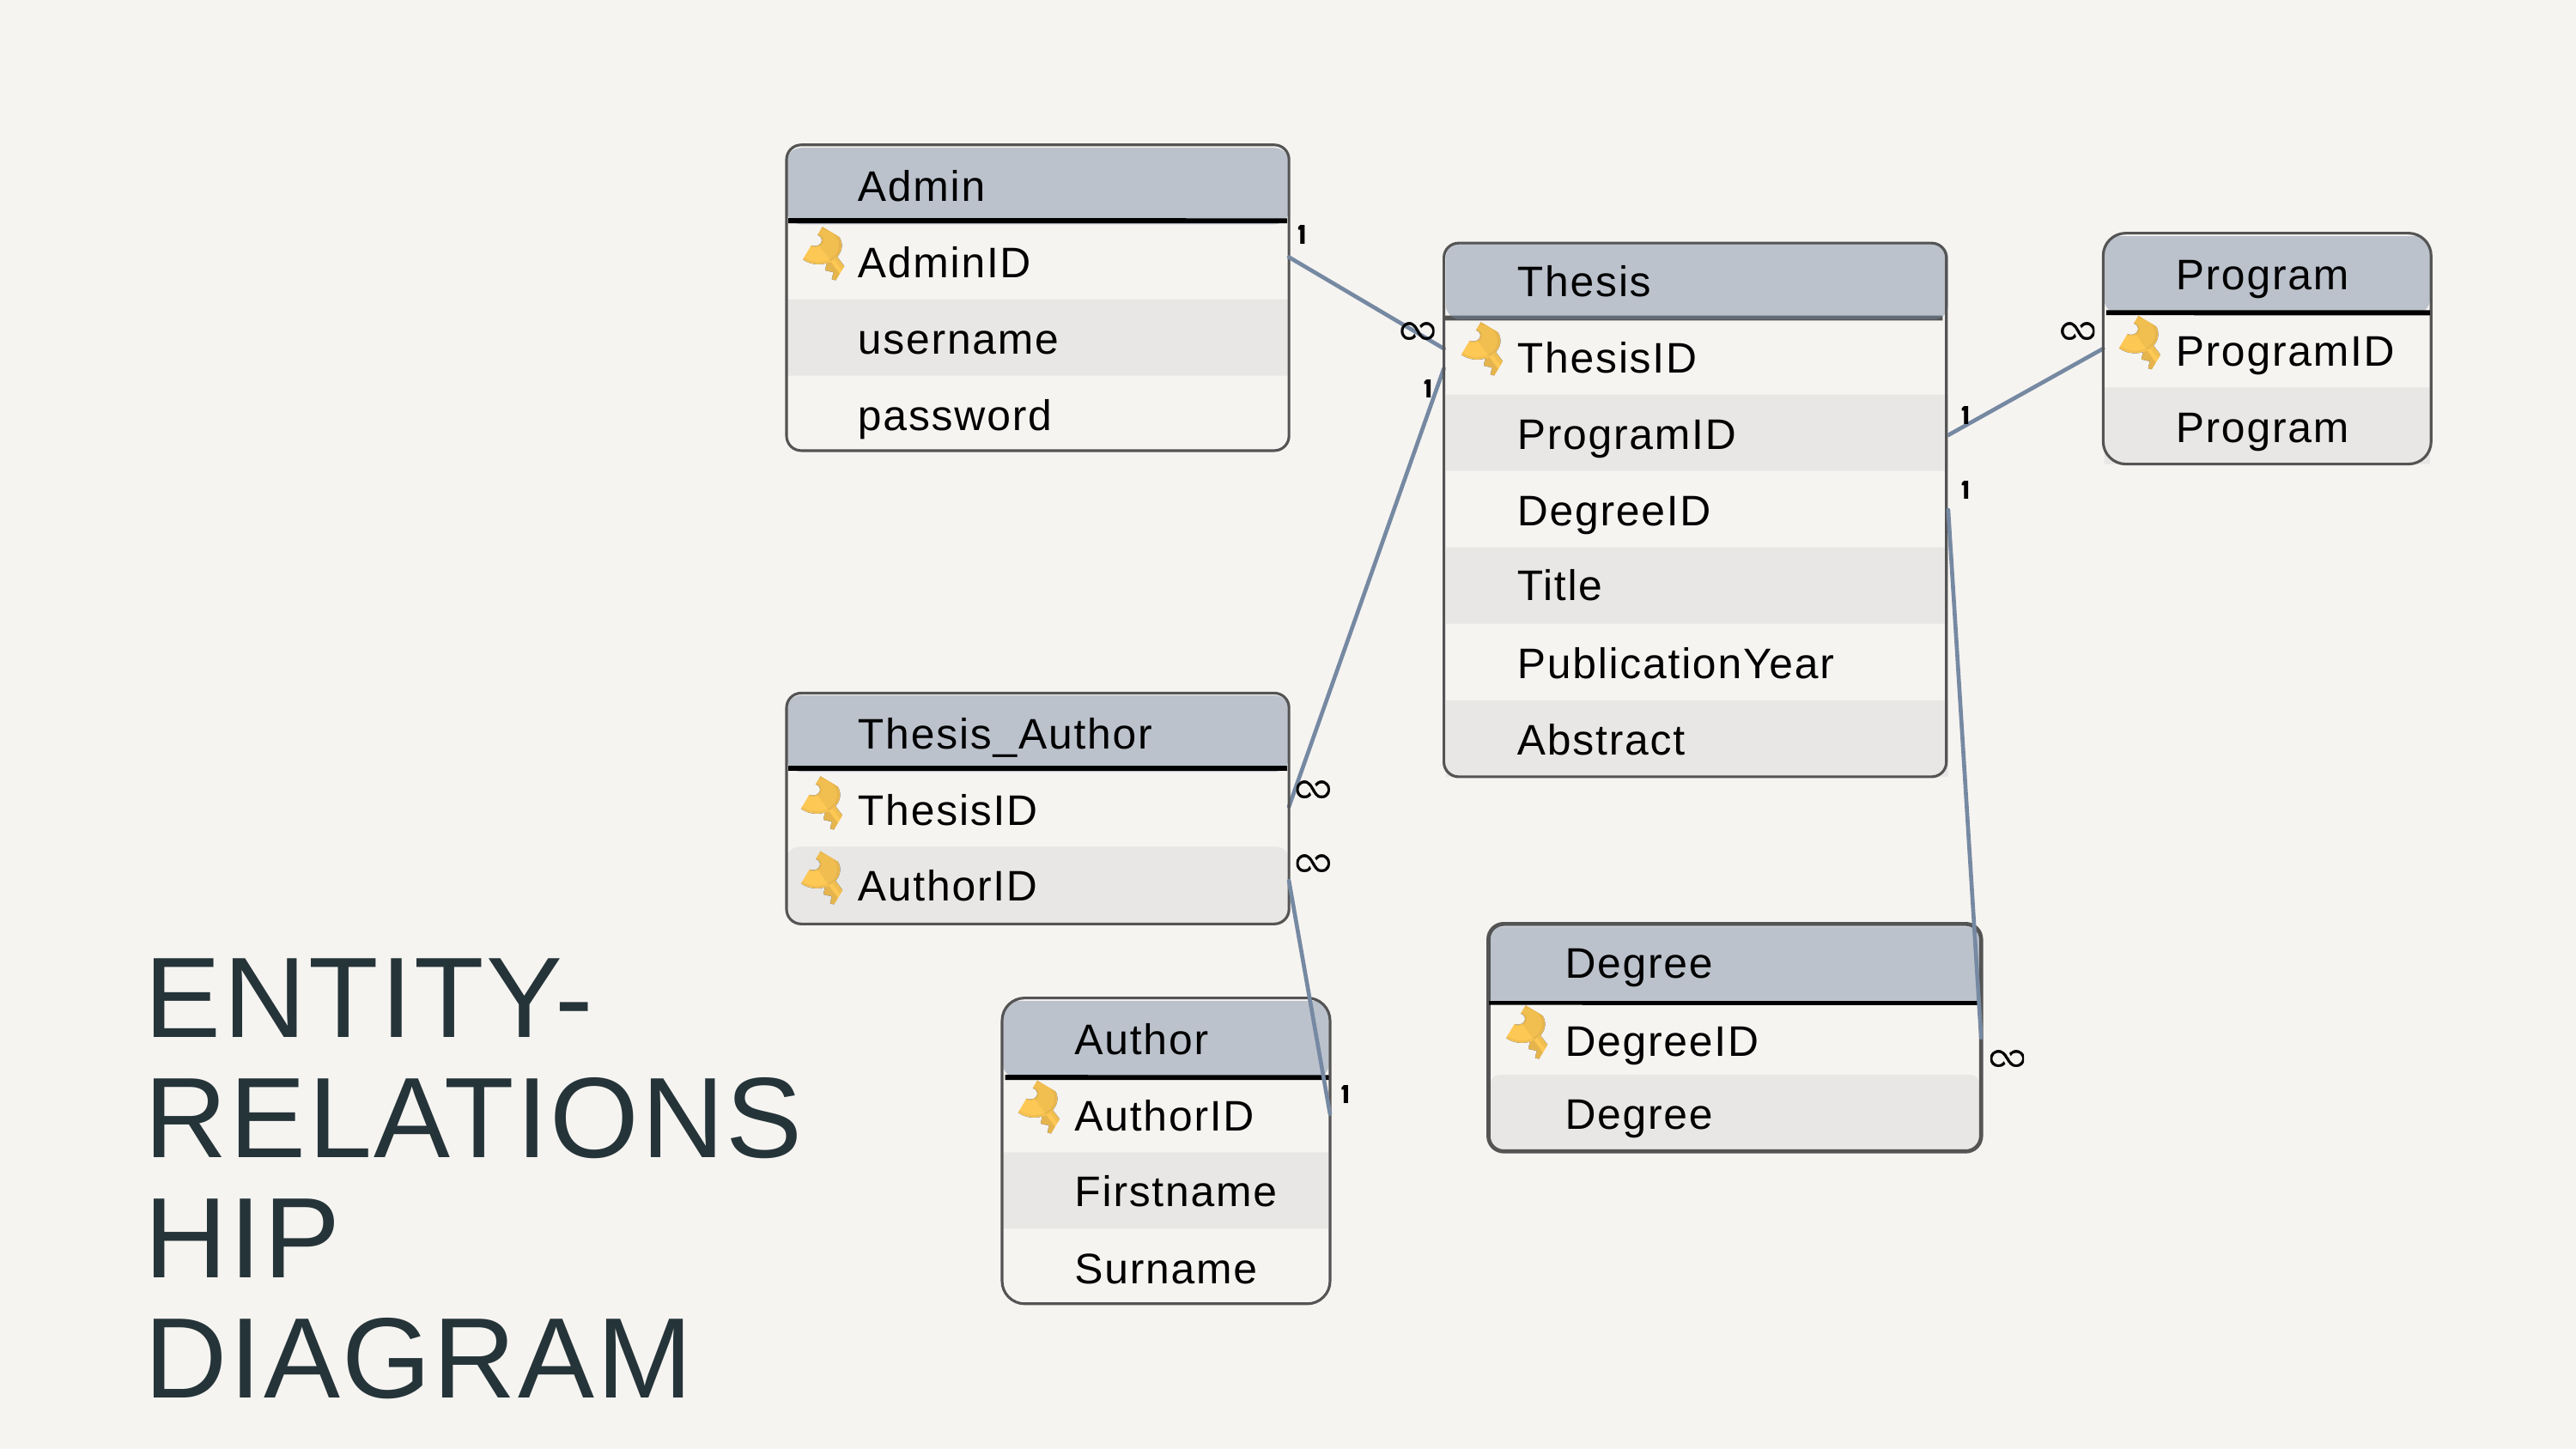

Admin

AdminID

username
password

Program

ProgramID

Program

Thesis

ThesisID

ProgramID
DegreeID

Title
PublicationYear

Abstract

Thesis_Author

ThesisID

AuthorID

Degree
ENTITY-RELATIONSHIP DIAGRAM

Author

AuthorID

Firstname
Surname

DegreeID

Degree